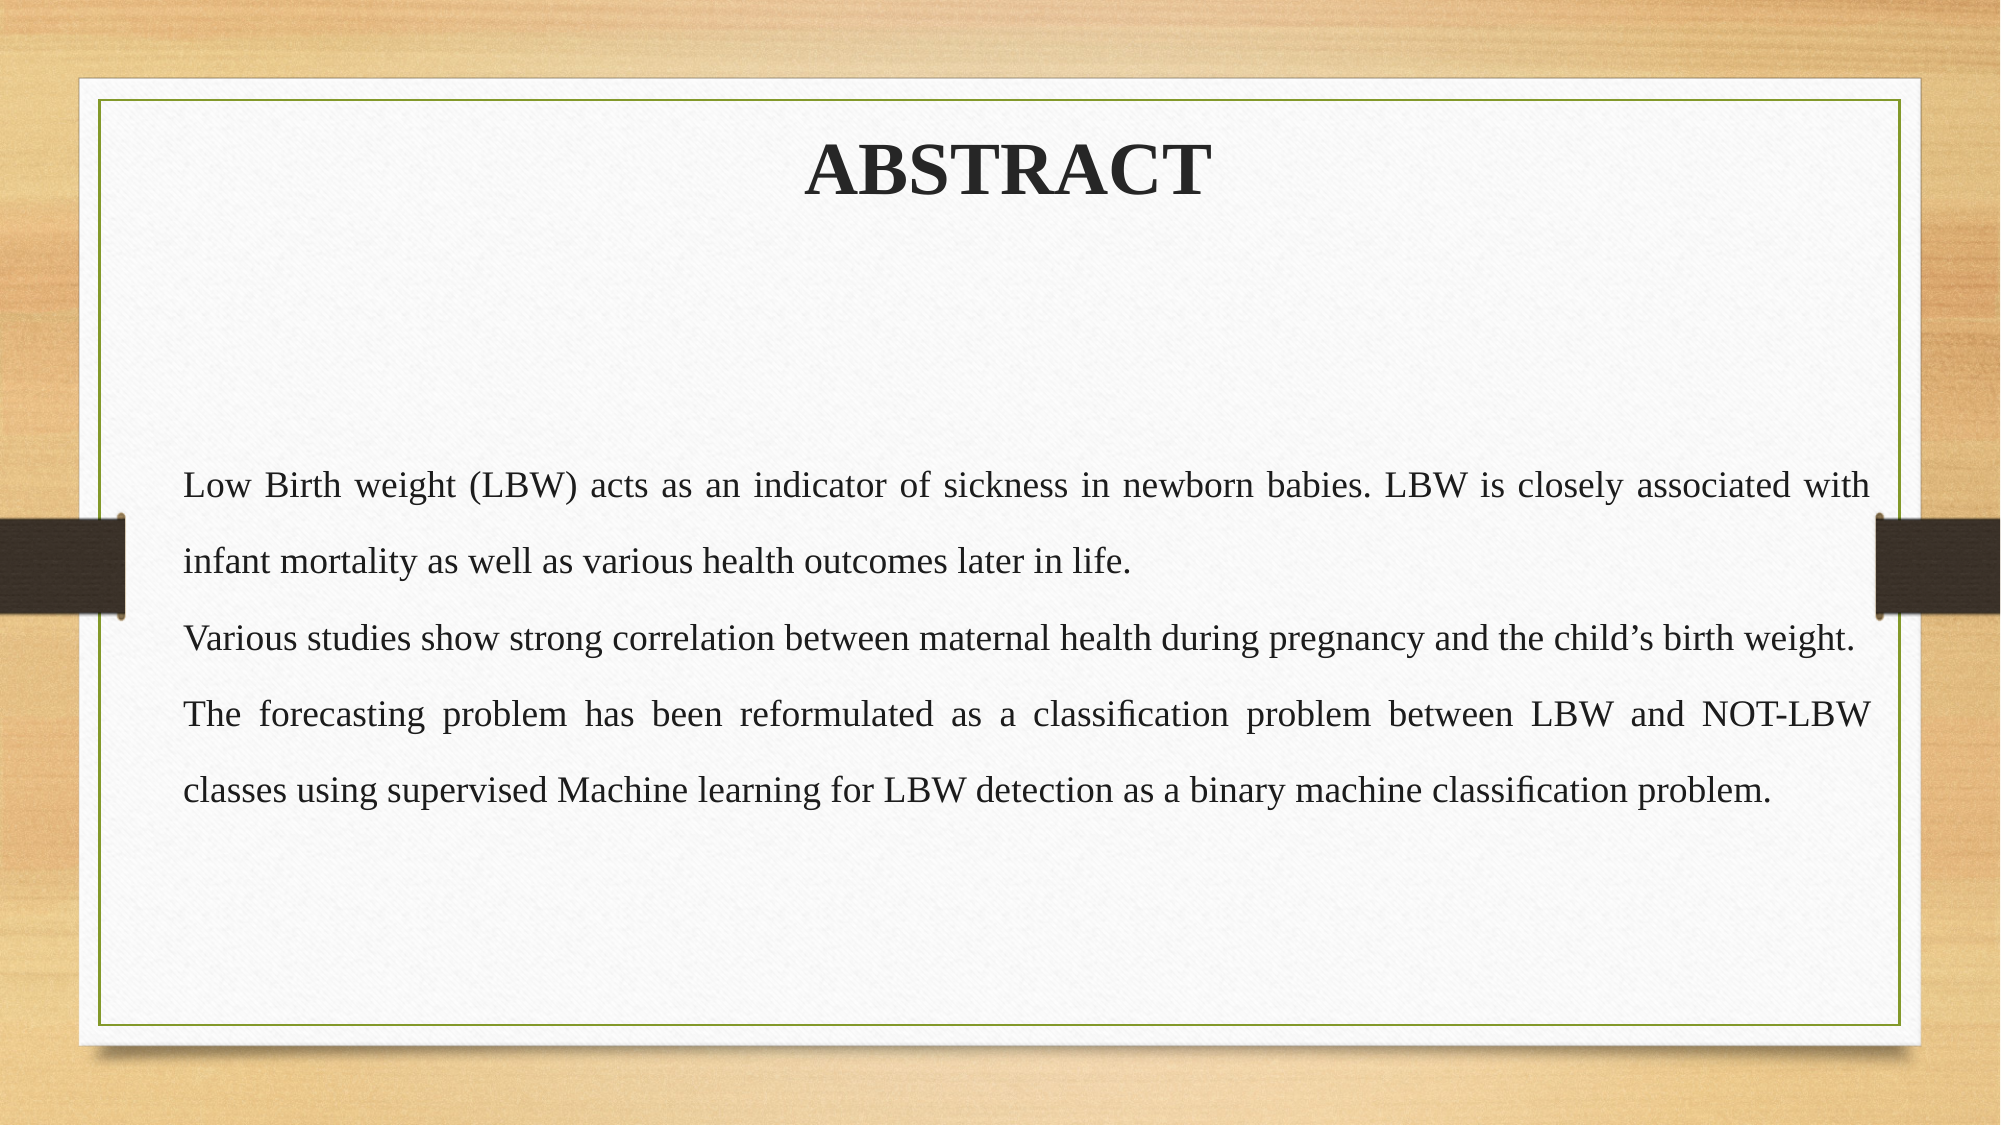

ABSTRACT
Low Birth weight (LBW) acts as an indicator of sickness in newborn babies. LBW is closely associated with infant mortality as well as various health outcomes later in life.
Various studies show strong correlation between maternal health during pregnancy and the child’s birth weight.
The forecasting problem has been reformulated as a classiﬁcation problem between LBW and NOT-LBW classes using supervised Machine learning for LBW detection as a binary machine classiﬁcation problem.